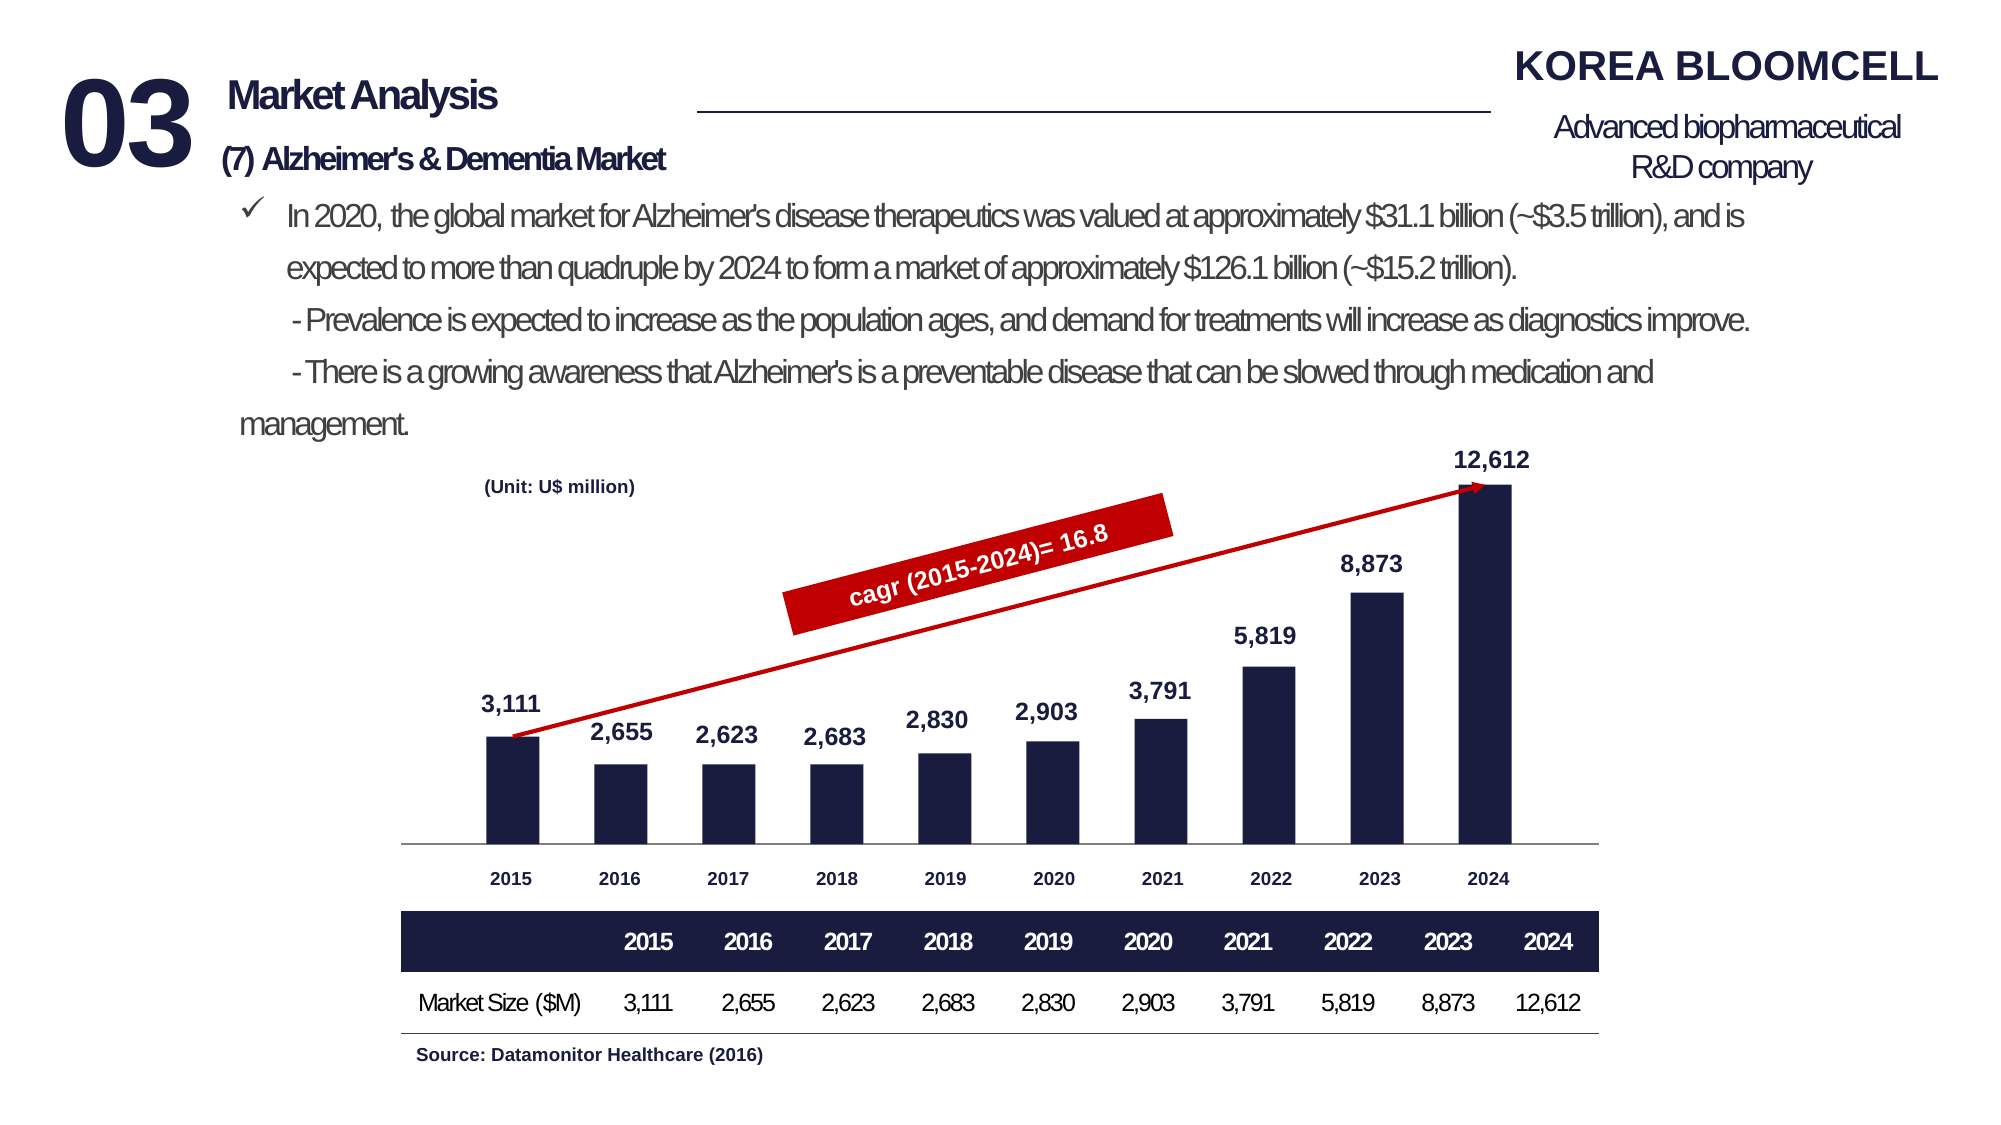

KOREA BLOOMCELL
Advanced biopharmaceutical R&D company
03
Market Analysis
(7) Alzheimer's & Dementia Market

In 2020, the global market for Alzheimer's disease therapeutics was valued at approximately $31.1 billion (~$3.5 trillion), and is expected to more than quadruple by 2024 to form a market of approximately $126.1 billion (~$15.2 trillion).
        - Prevalence is expected to increase as the population ages, and demand for treatments will increase as diagnostics improve.
        - There is a growing awareness that Alzheimer's is a preventable disease that can be slowed through medication and management.
12,612
(Unit: U$ million)
8,873
cagr (2015-2024)= 16.8
5,819
3,791
3,111
2,903
2,830
2,655
2,623
2,683
2015
2016
2017
2018
2019
2020
2021
2022
2023
2024

|  | 2015 | 2016 | 2017 | 2018 | 2019 | 2020 | 2021 | 2022 | 2023 | 2024 |
| --- | --- | --- | --- | --- | --- | --- | --- | --- | --- | --- |
| Market Size ($M) | 3,111 | 2,655 | 2,623 | 2,683 | 2,830 | 2,903 | 3,791 | 5,819 | 8,873 | 12,612 |
Source: Datamonitor Healthcare (2016)